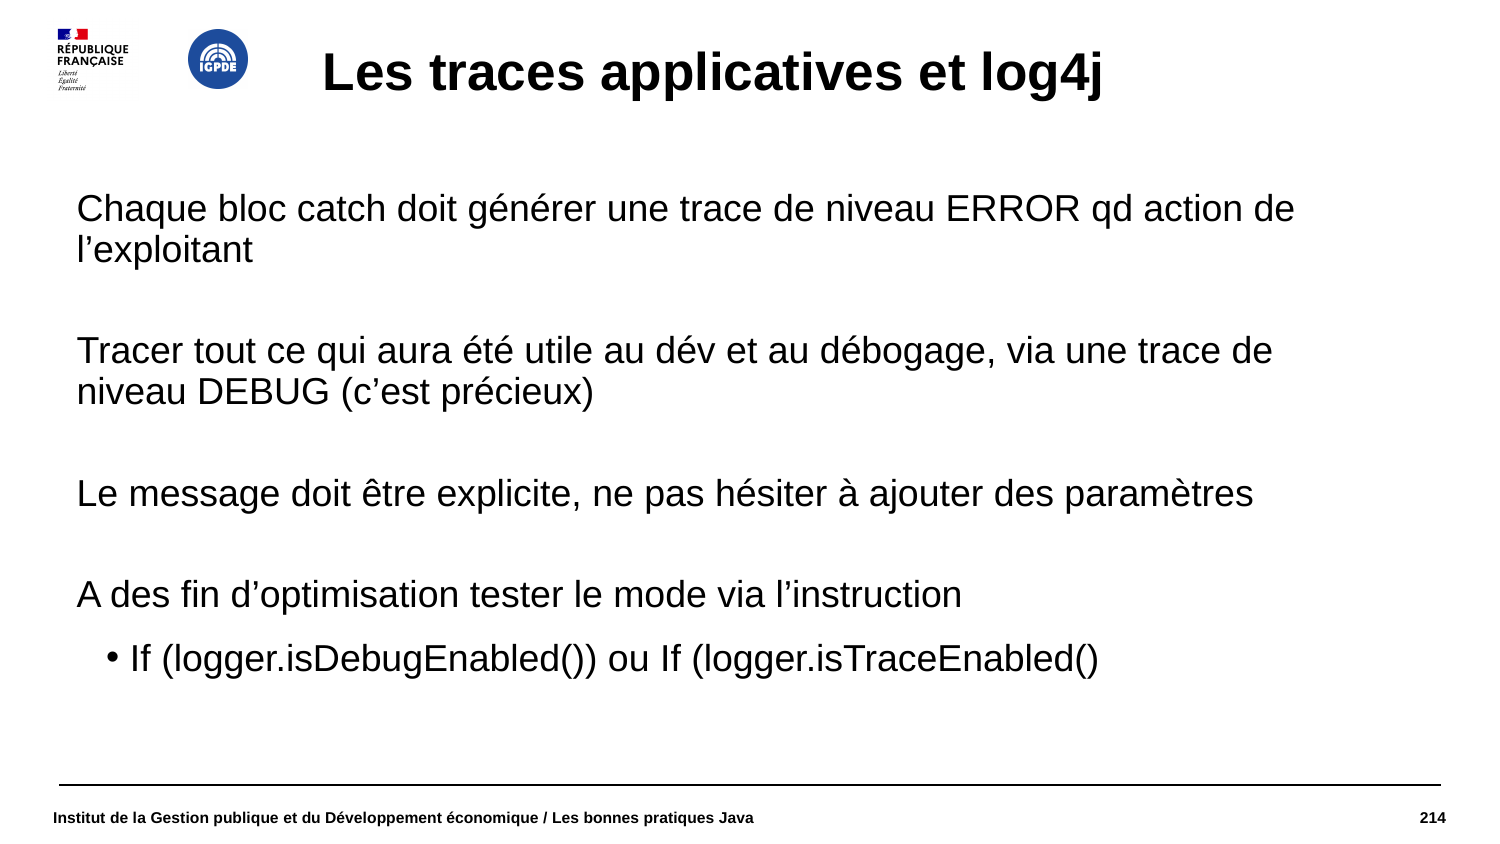

# Les traces applicatives et log4j
Chaque bloc catch doit générer une trace de niveau ERROR qd action de l’exploitant

Tracer tout ce qui aura été utile au dév et au débogage, via une trace de niveau DEBUG (c’est précieux)

Le message doit être explicite, ne pas hésiter à ajouter des paramètres

A des fin d’optimisation tester le mode via l’instruction
 If (logger.isDebugEnabled()) ou If (logger.isTraceEnabled()

Institut de la Gestion publique et du Développement économique / Les bonnes pratiques Java
214